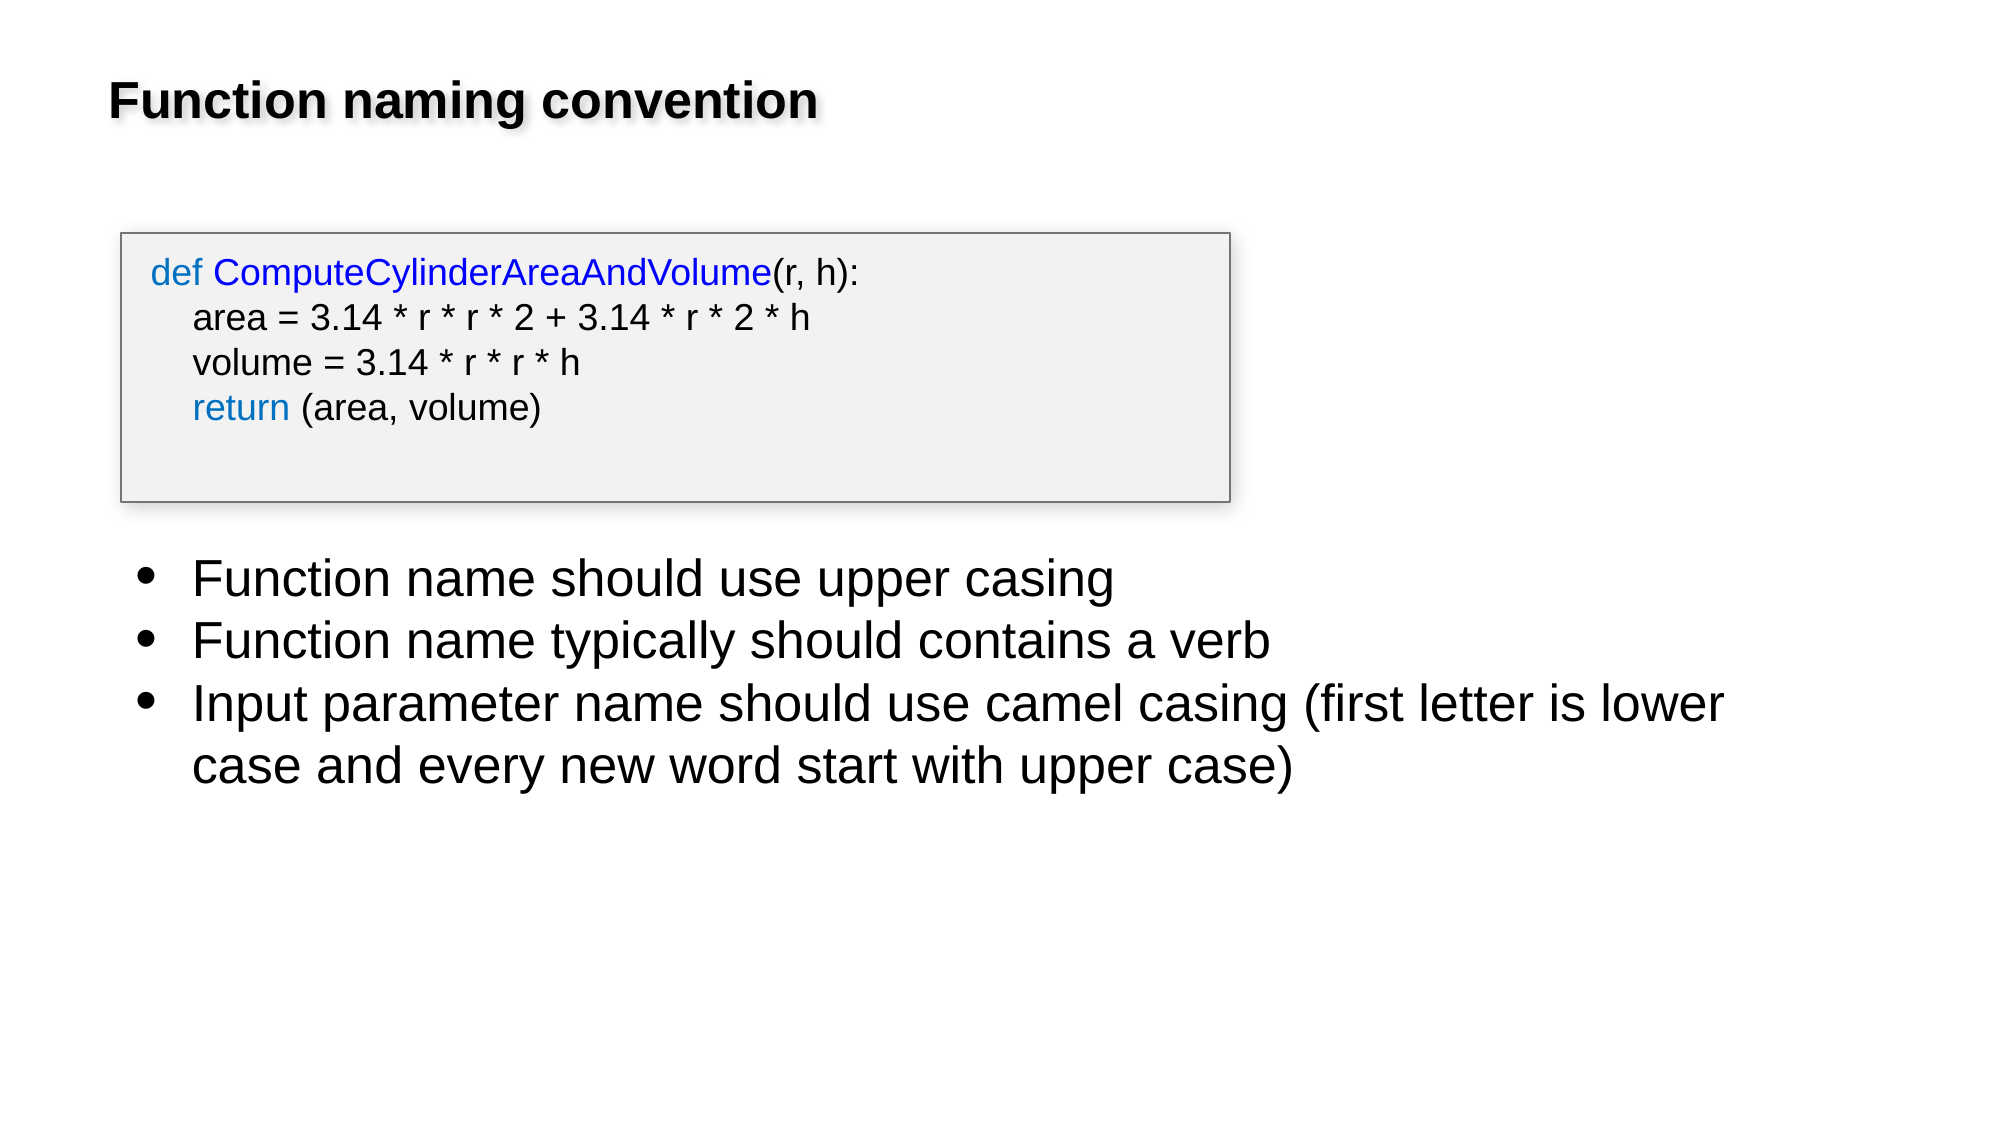

# Function naming convention
def ComputeCylinderAreaAndVolume(r, h):
    area = 3.14 * r * r * 2 + 3.14 * r * 2 * h
    volume = 3.14 * r * r * h
    return (area, volume)
Function name should use upper casing
Function name typically should contains a verb
Input parameter name should use camel casing (first letter is lower case and every new word start with upper case)